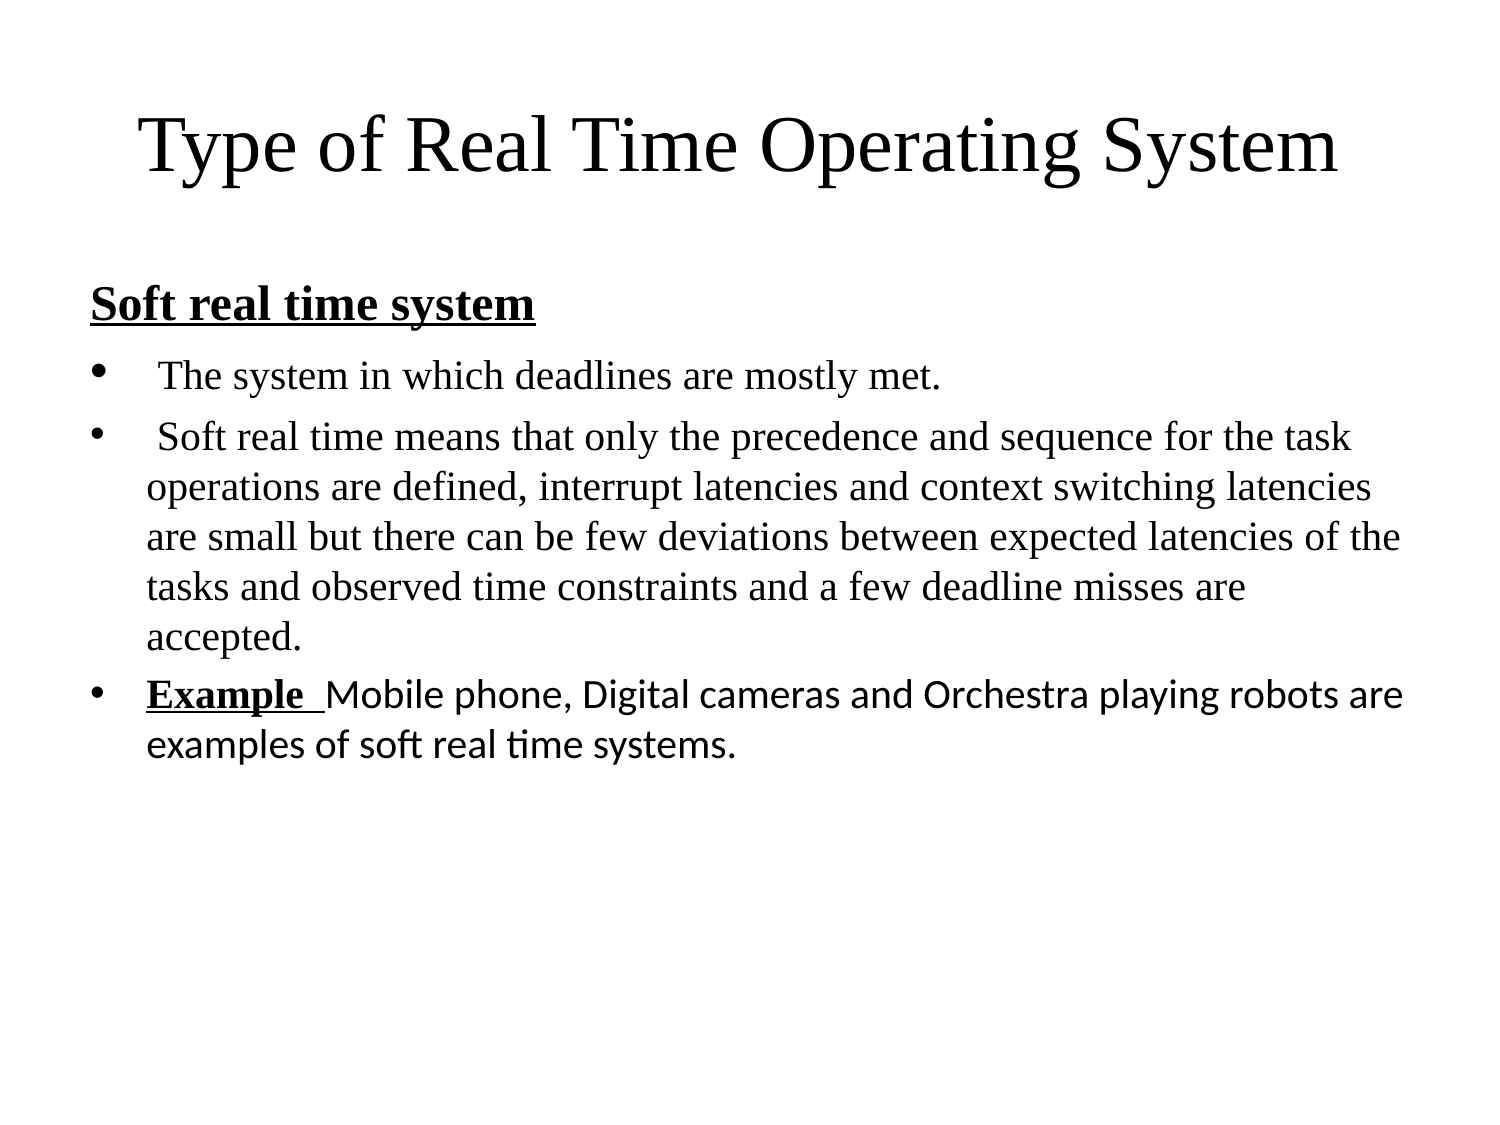

# Type of Real Time Operating System
Soft real time system
 The system in which deadlines are mostly met.
 Soft real time means that only the precedence and sequence for the task operations are defined, interrupt latencies and context switching latencies are small but there can be few deviations between expected latencies of the tasks and observed time constraints and a few deadline misses are accepted.
Example  Mobile phone, Digital cameras and Orchestra playing robots are examples of soft real time systems.